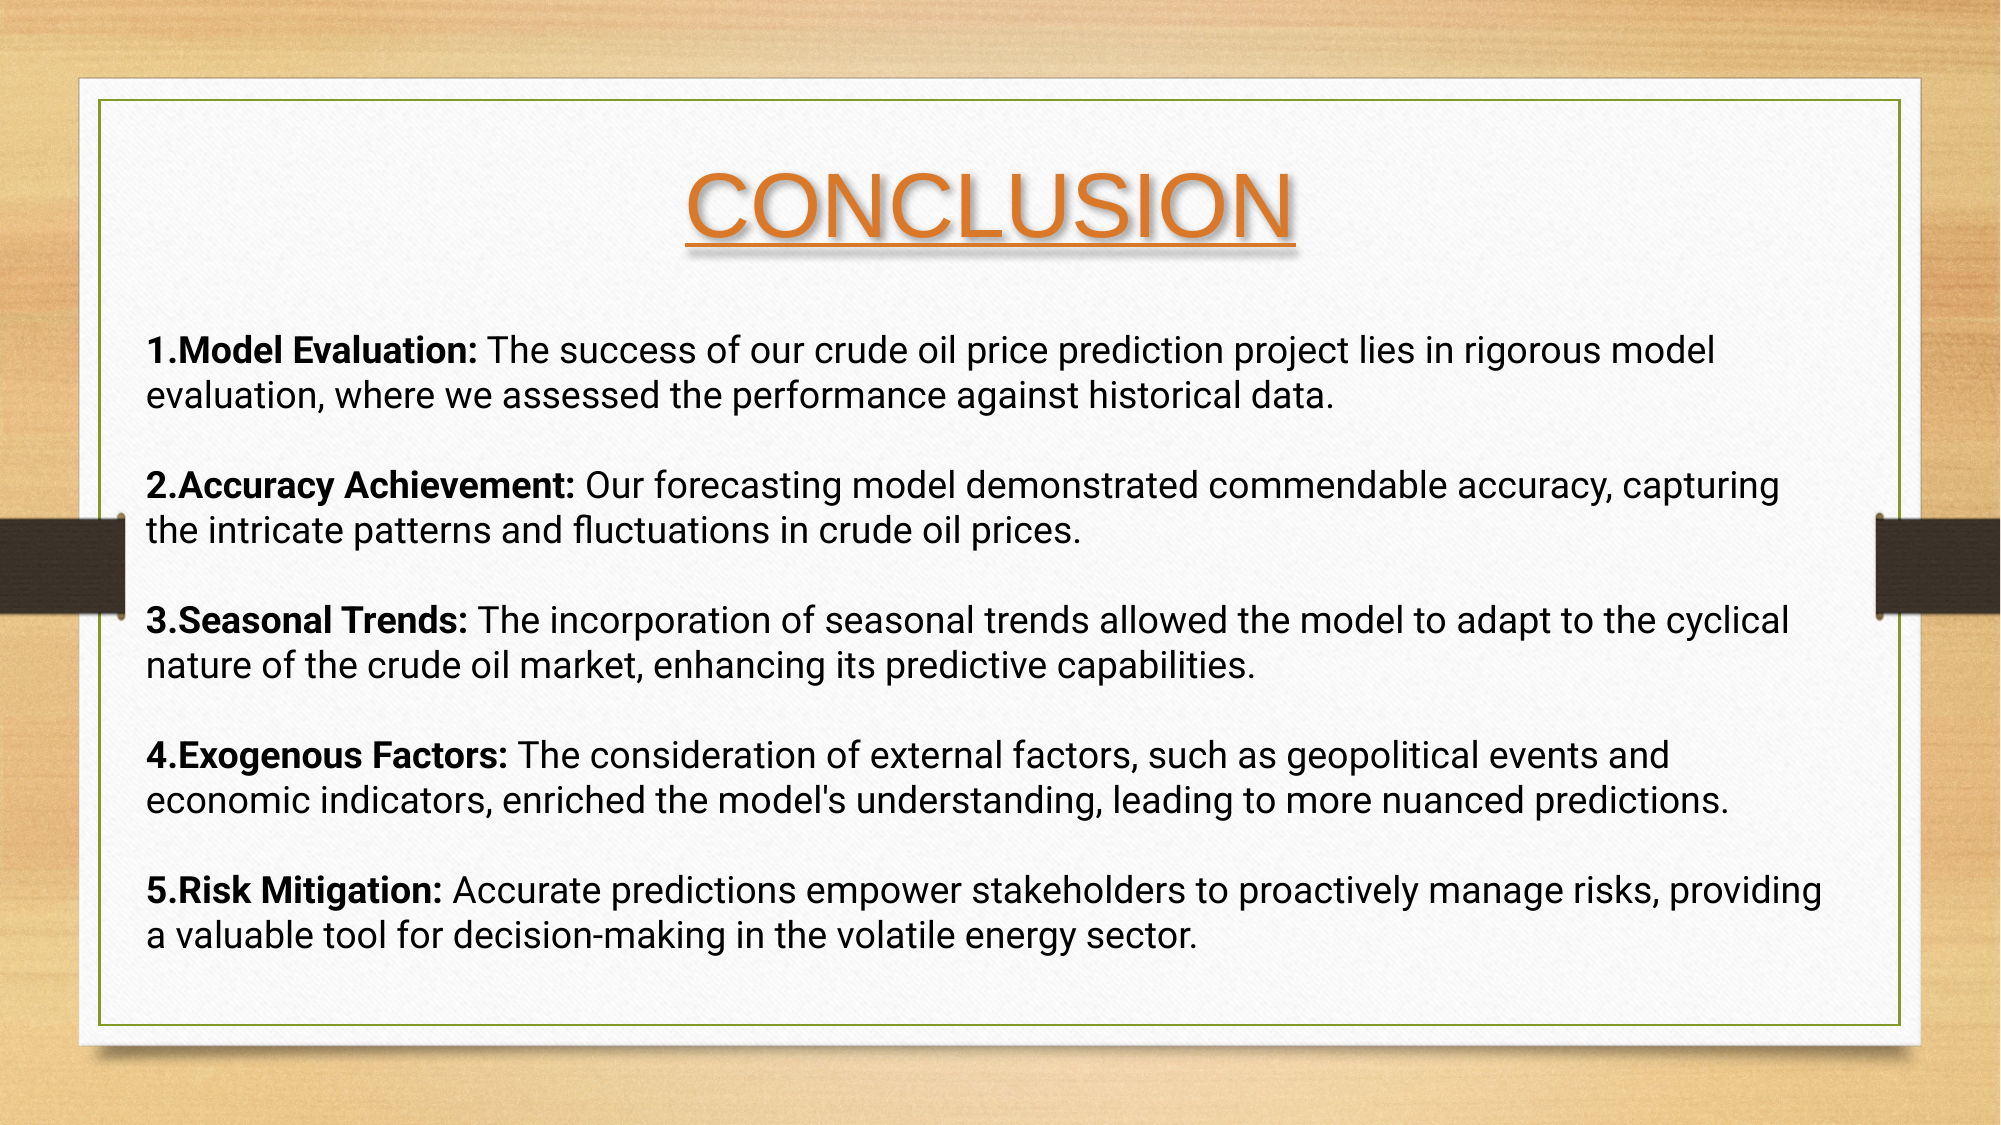

CONCLUSION

Model Evaluation: The success of our crude oil price prediction project lies in rigorous model evaluation, where we assessed the performance against historical data.

Accuracy Achievement: Our forecasting model demonstrated commendable accuracy, capturing the intricate patterns and fluctuations in crude oil prices.

Seasonal Trends: The incorporation of seasonal trends allowed the model to adapt to the cyclical nature of the crude oil market, enhancing its predictive capabilities.

Exogenous Factors: The consideration of external factors, such as geopolitical events and economic indicators, enriched the model's understanding, leading to more nuanced predictions.

Risk Mitigation: Accurate predictions empower stakeholders to proactively manage risks, providing a valuable tool for decision-making in the volatile energy sector.